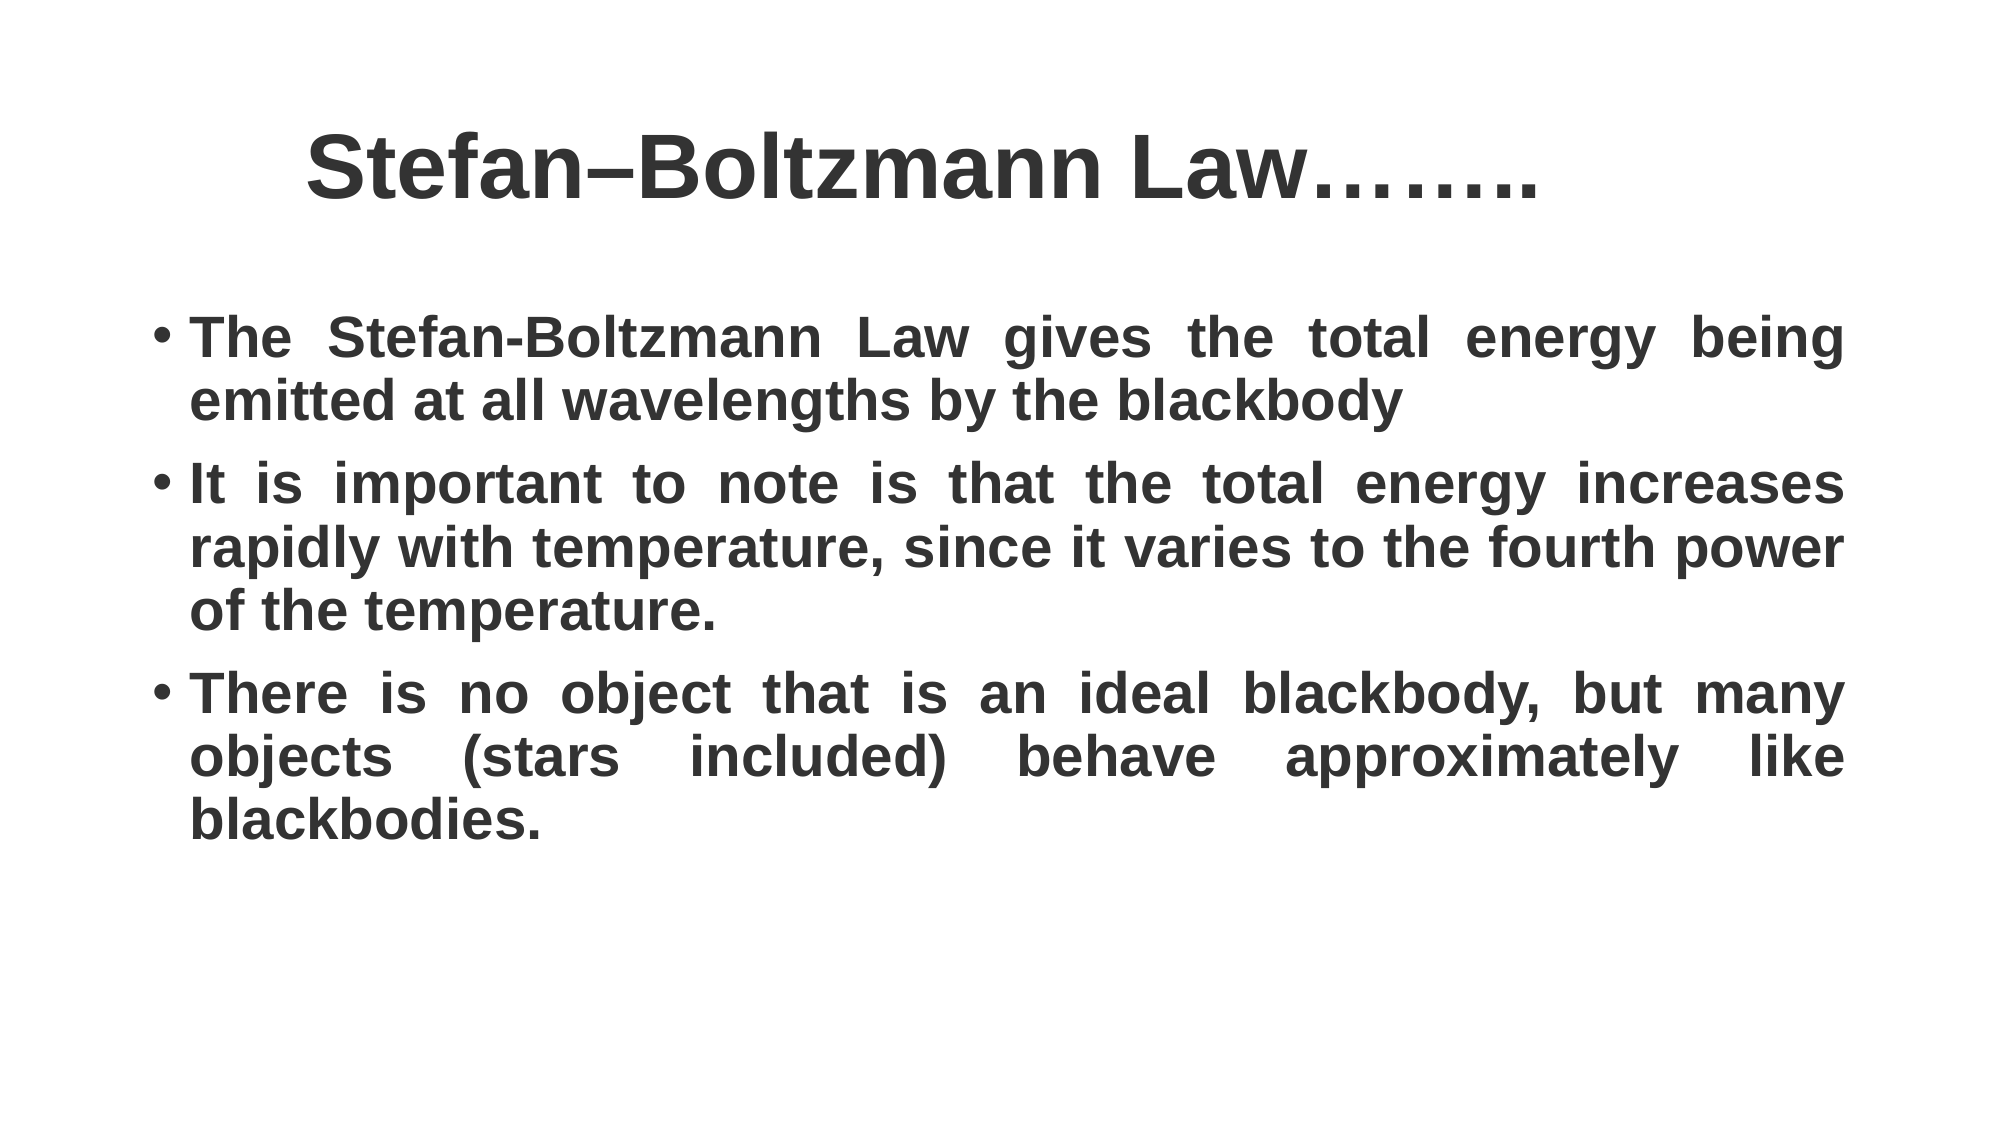

# Stefan–Boltzmann Law……..
The Stefan-Boltzmann Law gives the total energy being emitted at all wavelengths by the blackbody
It is important to note is that the total energy increases rapidly with temperature, since it varies to the fourth power of the temperature.
There is no object that is an ideal blackbody, but many objects (stars included) behave approximately like blackbodies.